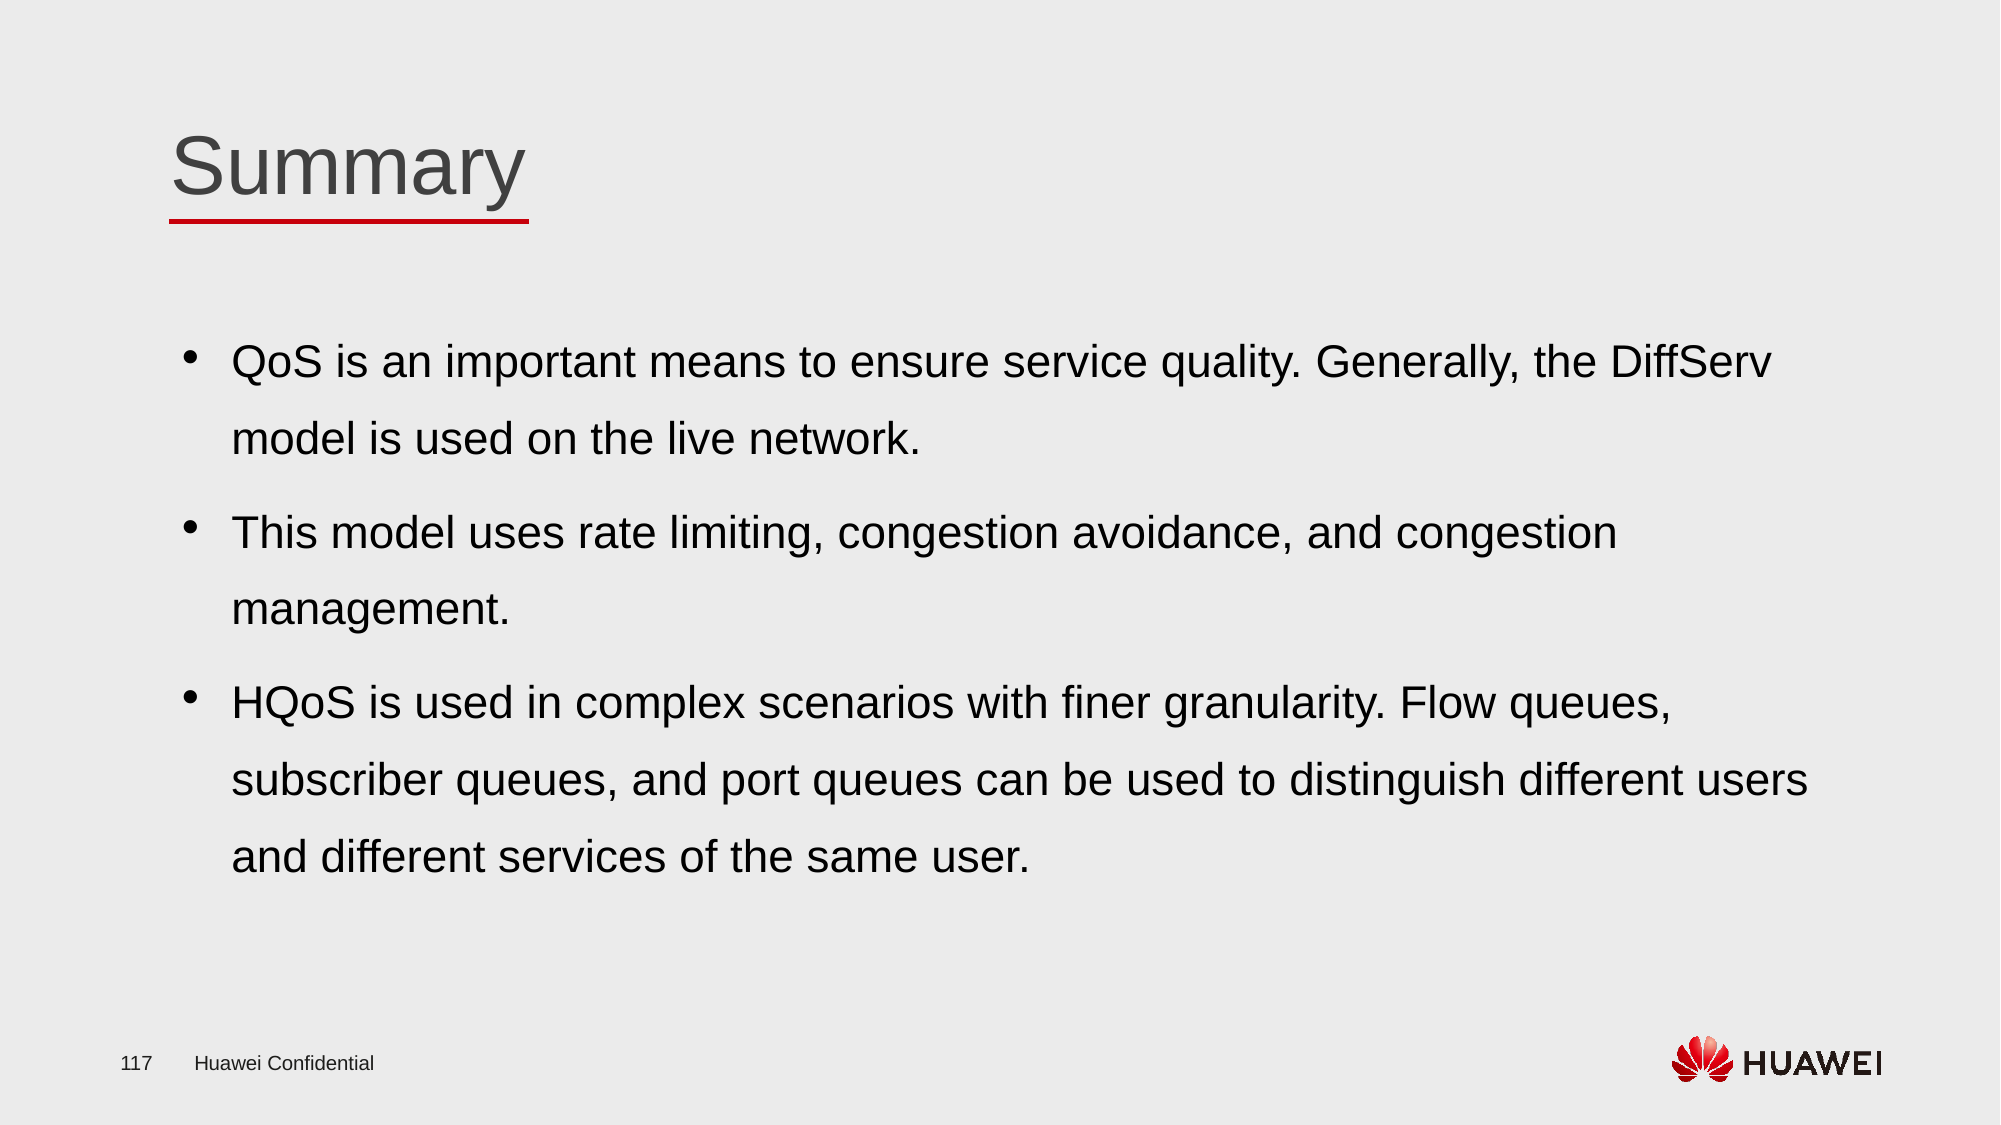

QoS is an important means to ensure service quality. Generally, the DiffServ model is used on the live network.
This model uses rate limiting, congestion avoidance, and congestion management.
HQoS is used in complex scenarios with finer granularity. Flow queues, subscriber queues, and port queues can be used to distinguish different users and different services of the same user.